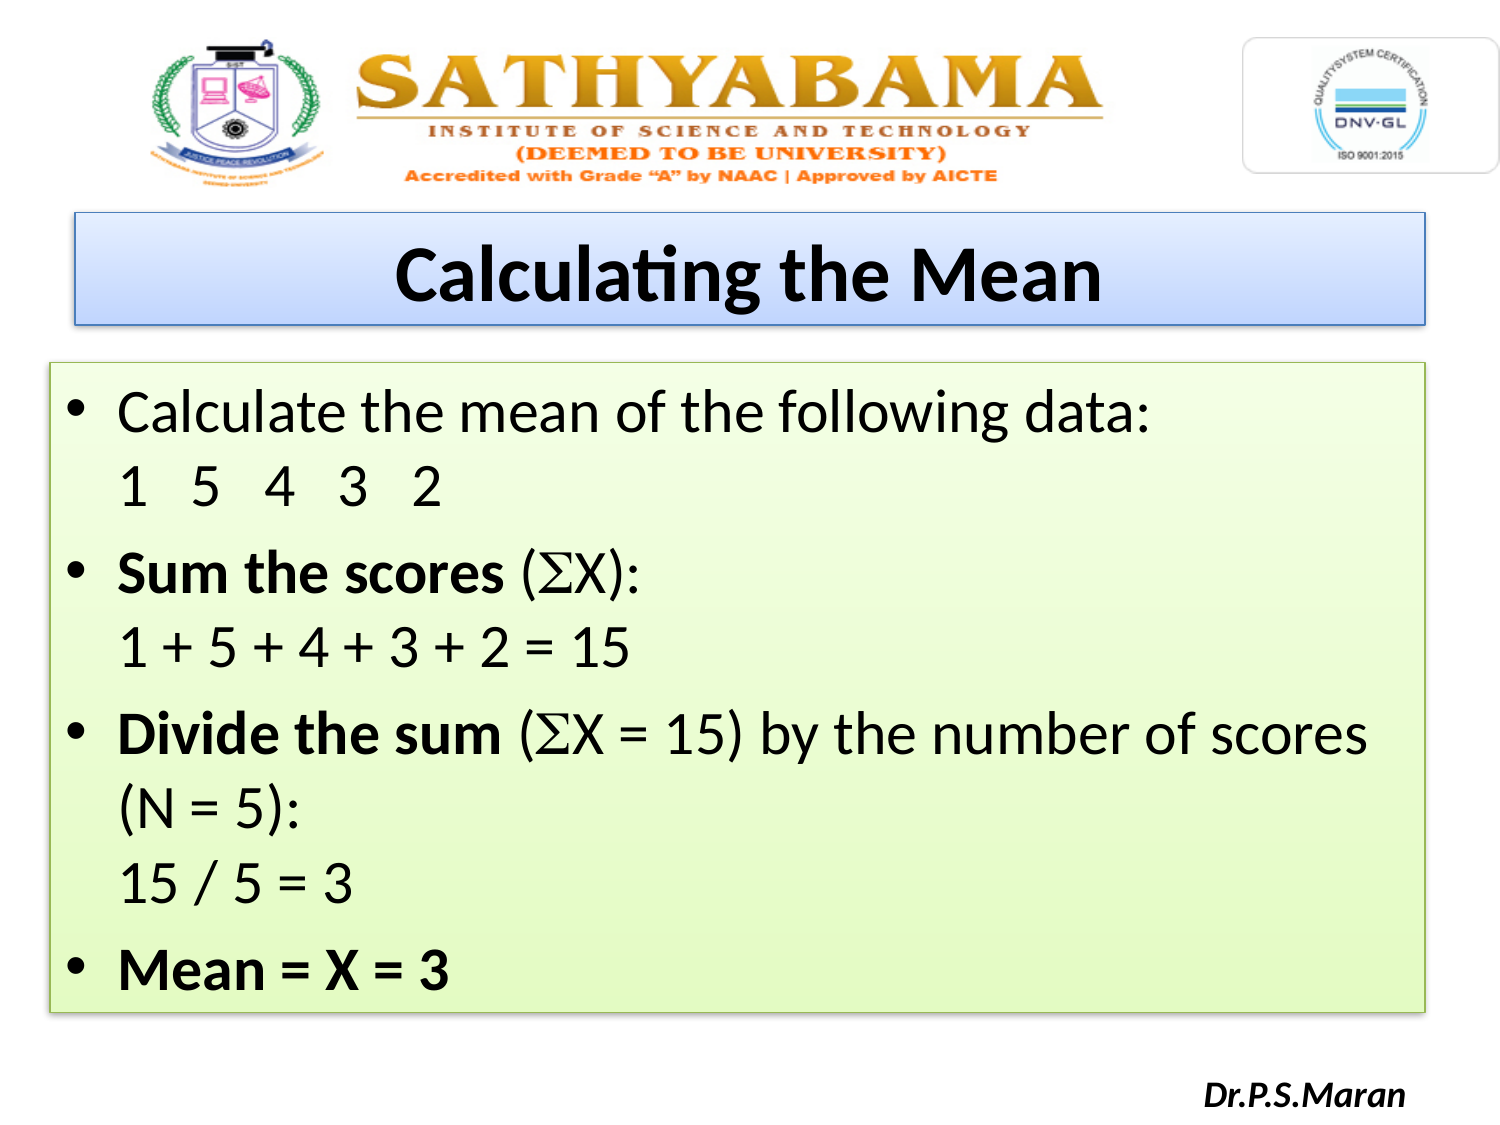

Calculating the Mean
Calculate the mean of the following data:
1   5   4   3   2
Sum the scores (ΣX):
1 + 5 + 4 + 3 + 2 = 15
Divide the sum (ΣX = 15) by the number of scores (N = 5):
15 / 5 = 3
Mean = X = 3